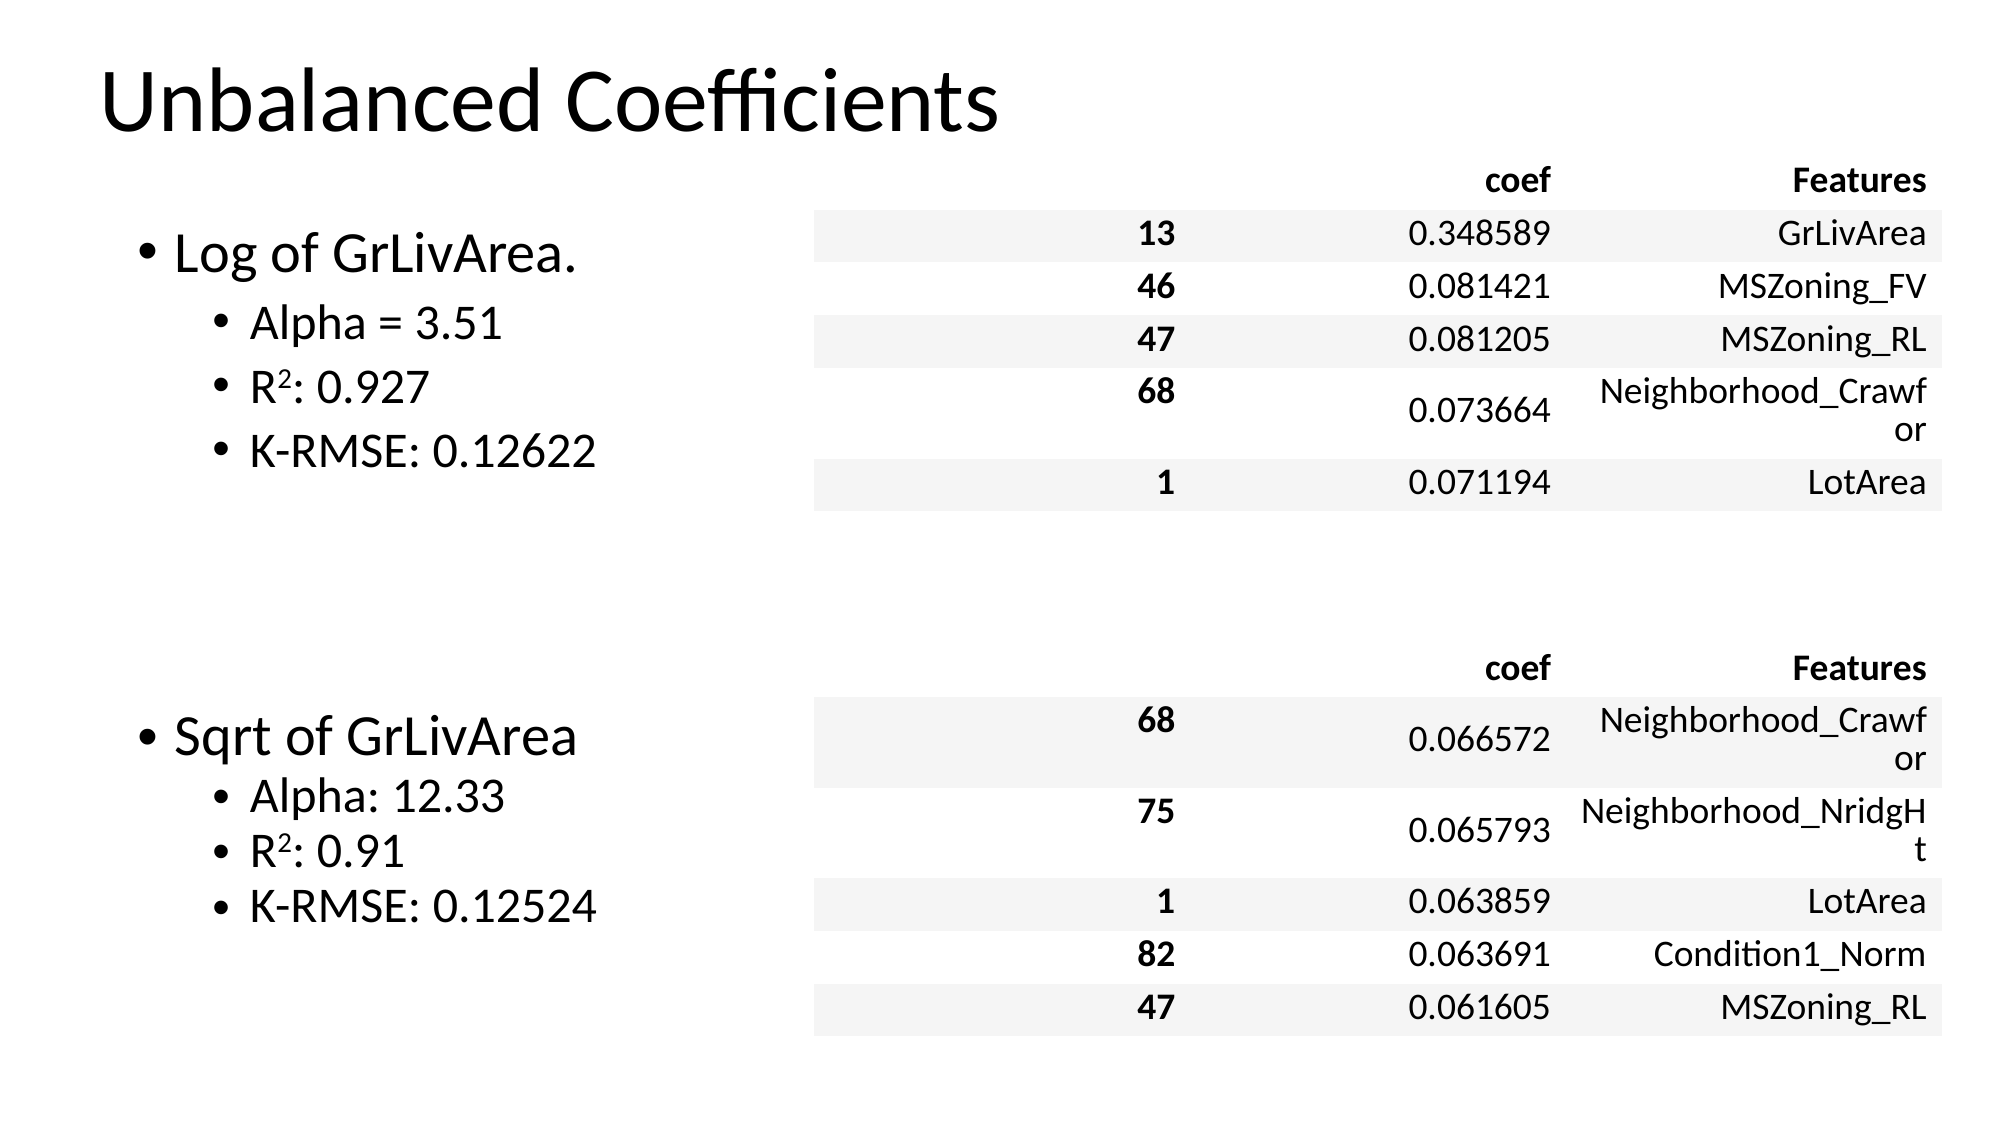

# Unbalanced Coefficients

|  | coef | Features |
| --- | --- | --- |
| 13 | 0.348589 | GrLivArea |
| 46 | 0.081421 | MSZoning\_FV |
| 47 | 0.081205 | MSZoning\_RL |
| 68 | 0.073664 | Neighborhood\_Crawfor |
| 1 | 0.071194 | LotArea |
Log of GrLivArea.
Alpha = 3.51
R2: 0.927
K-RMSE: 0.12622

|  | coef | Features |
| --- | --- | --- |
| 68 | 0.066572 | Neighborhood\_Crawfor |
| 75 | 0.065793 | Neighborhood\_NridgHt |
| 1 | 0.063859 | LotArea |
| 82 | 0.063691 | Condition1\_Norm |
| 47 | 0.061605 | MSZoning\_RL |
Sqrt of GrLivArea
Alpha: 12.33
R2: 0.91
K-RMSE: 0.12524